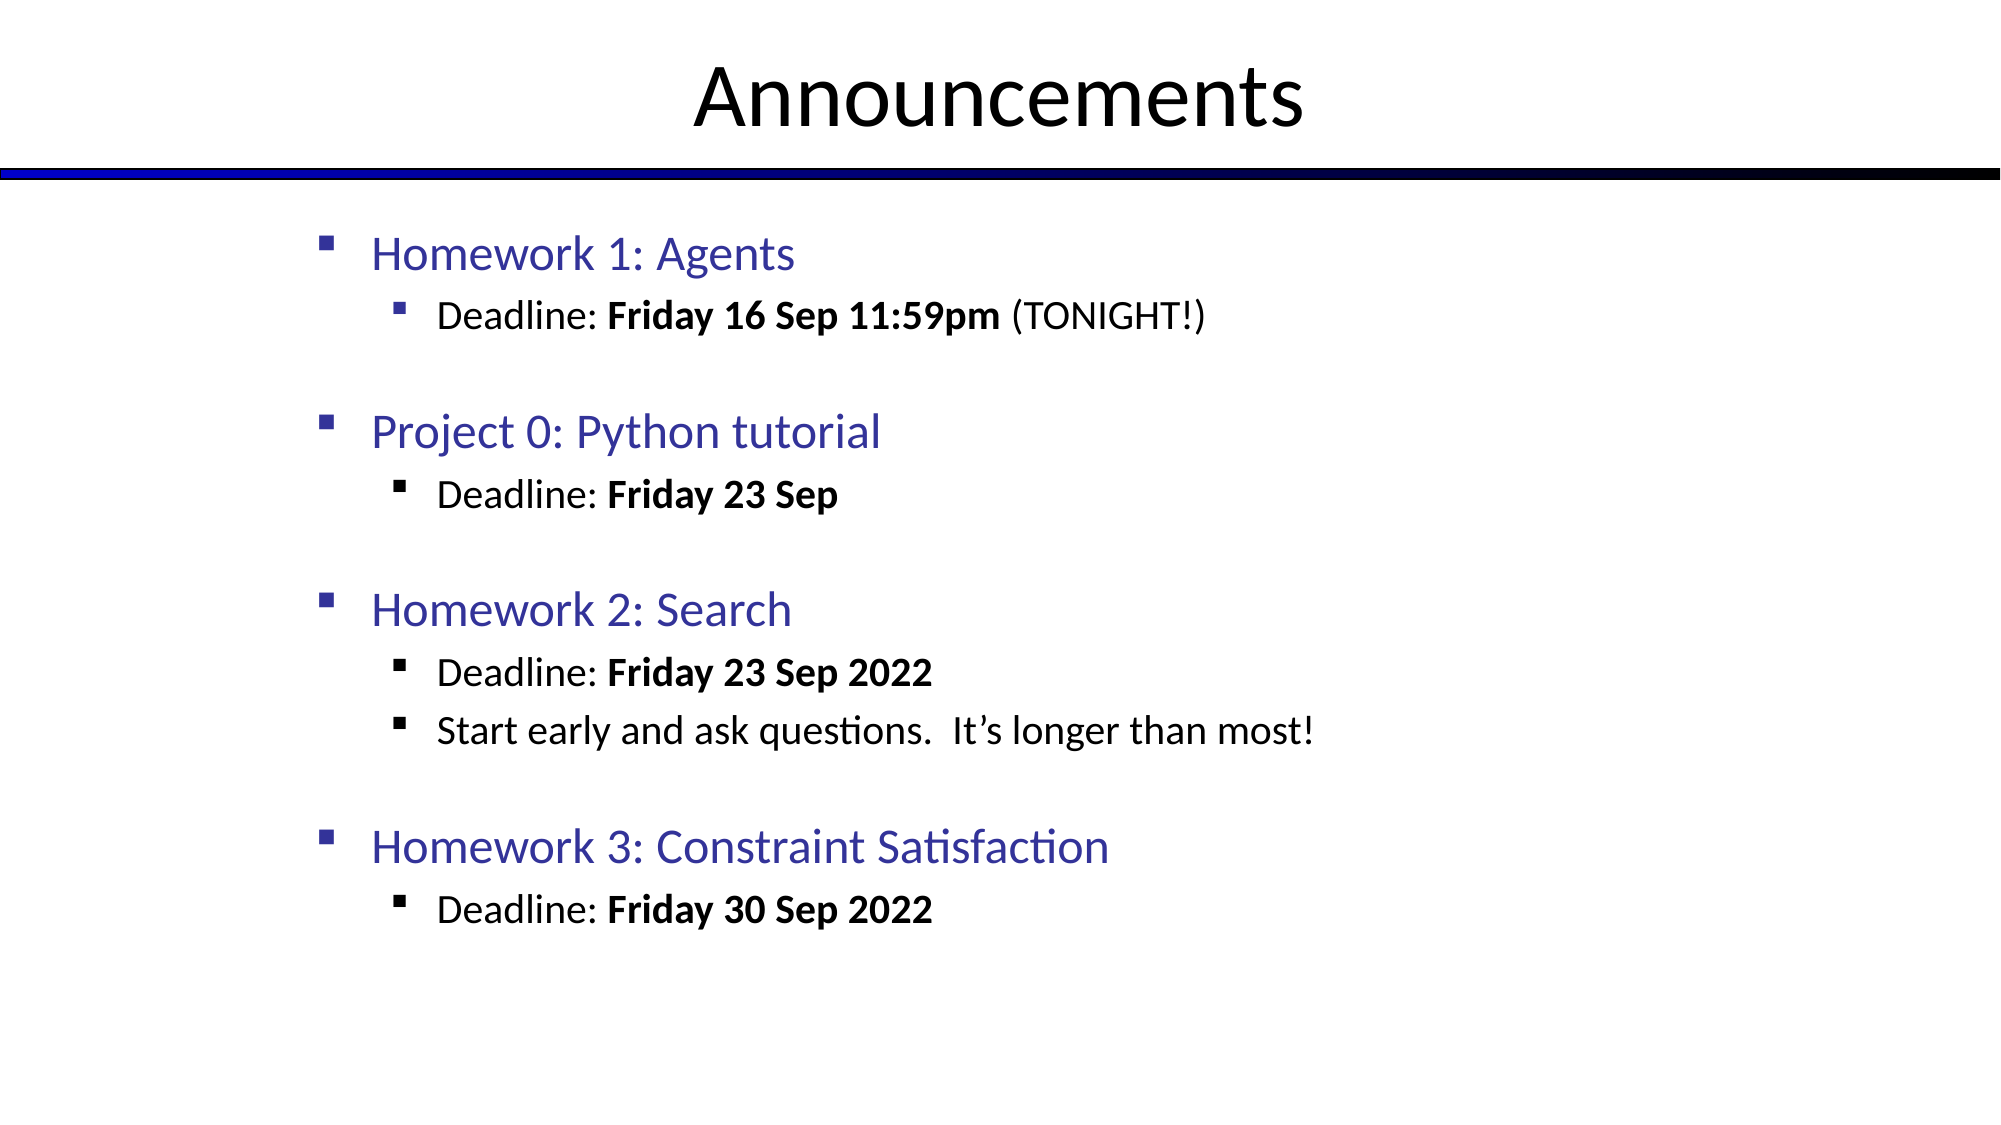

# Announcements
Homework 1: Agents
Deadline: Friday 16 Sep 11:59pm (TONIGHT!)
Project 0: Python tutorial
Deadline: Friday 23 Sep
Homework 2: Search
Deadline: Friday 23 Sep 2022
Start early and ask questions.  It’s longer than most!
Homework 3: Constraint Satisfaction
Deadline: Friday 30 Sep 2022